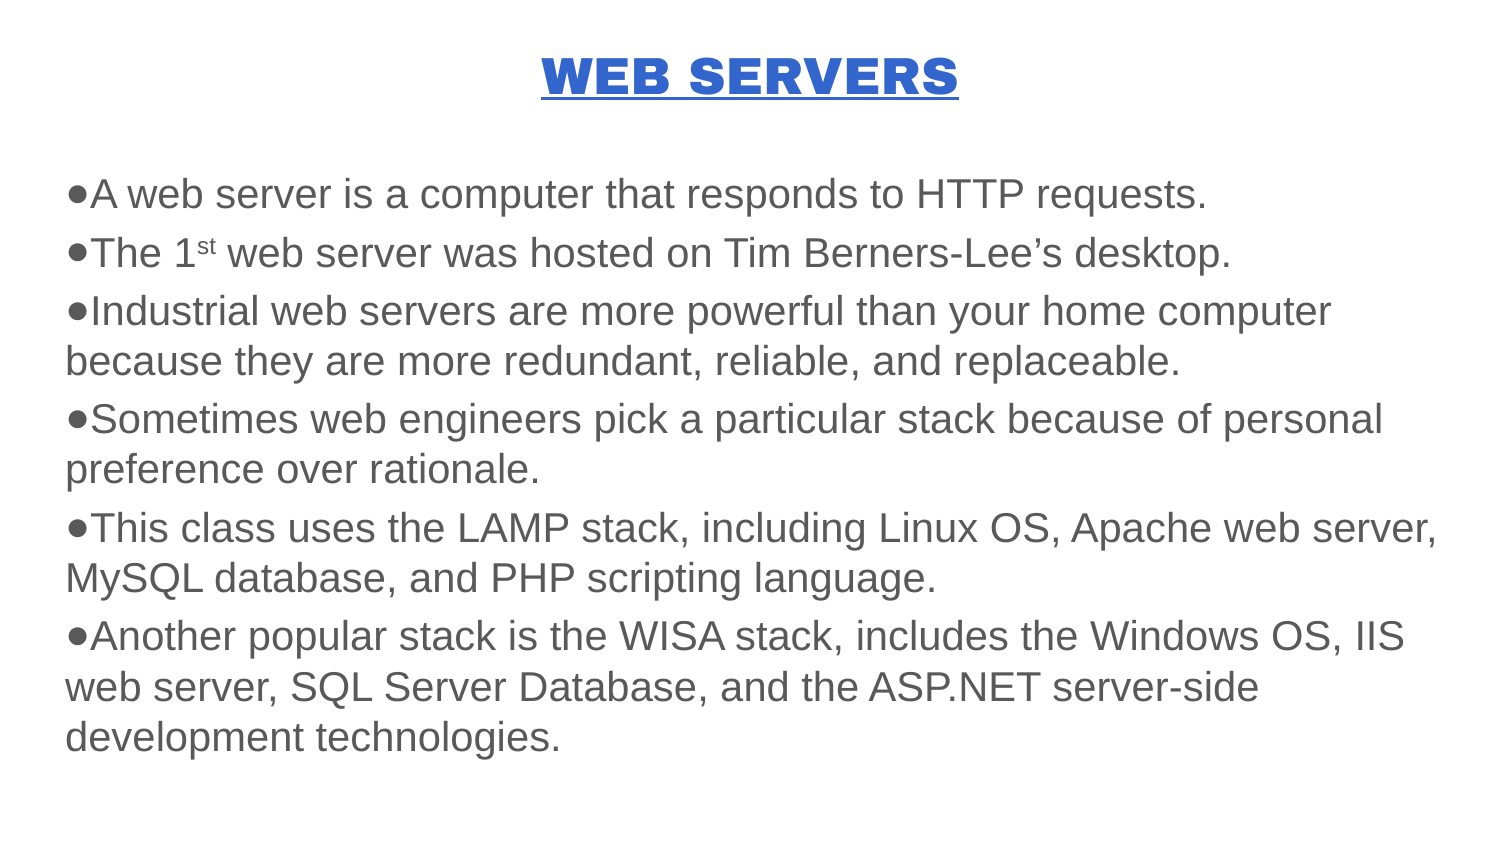

# WEB SERVERS
A web server is a computer that responds to HTTP requests.
The 1st web server was hosted on Tim Berners-Lee’s desktop.
Industrial web servers are more powerful than your home computer because they are more redundant, reliable, and replaceable.
Sometimes web engineers pick a particular stack because of personal preference over rationale.
This class uses the LAMP stack, including Linux OS, Apache web server, MySQL database, and PHP scripting language.
Another popular stack is the WISA stack, includes the Windows OS, IIS web server, SQL Server Database, and the ASP.NET server-side development technologies.